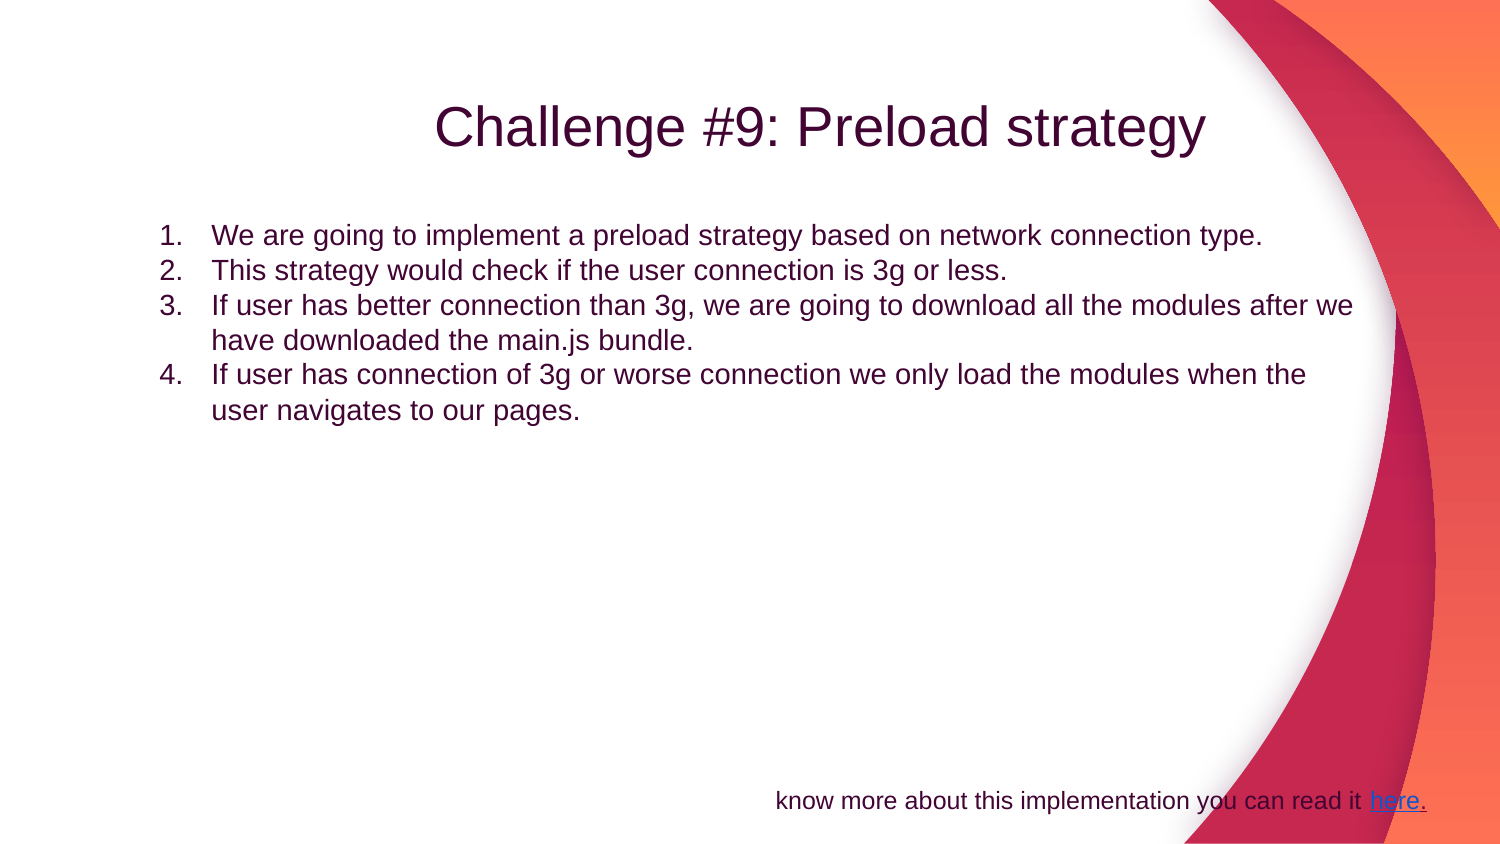

Challenge #9: Preload strategy

We are going to implement a preload strategy based on network connection type.
This strategy would check if the user connection is 3g or less.
If user has better connection than 3g, we are going to download all the modules after we have downloaded the main.js bundle.
If user has connection of 3g or worse connection we only load the modules when the user navigates to our pages.
To know more about this implementation you can read it here.